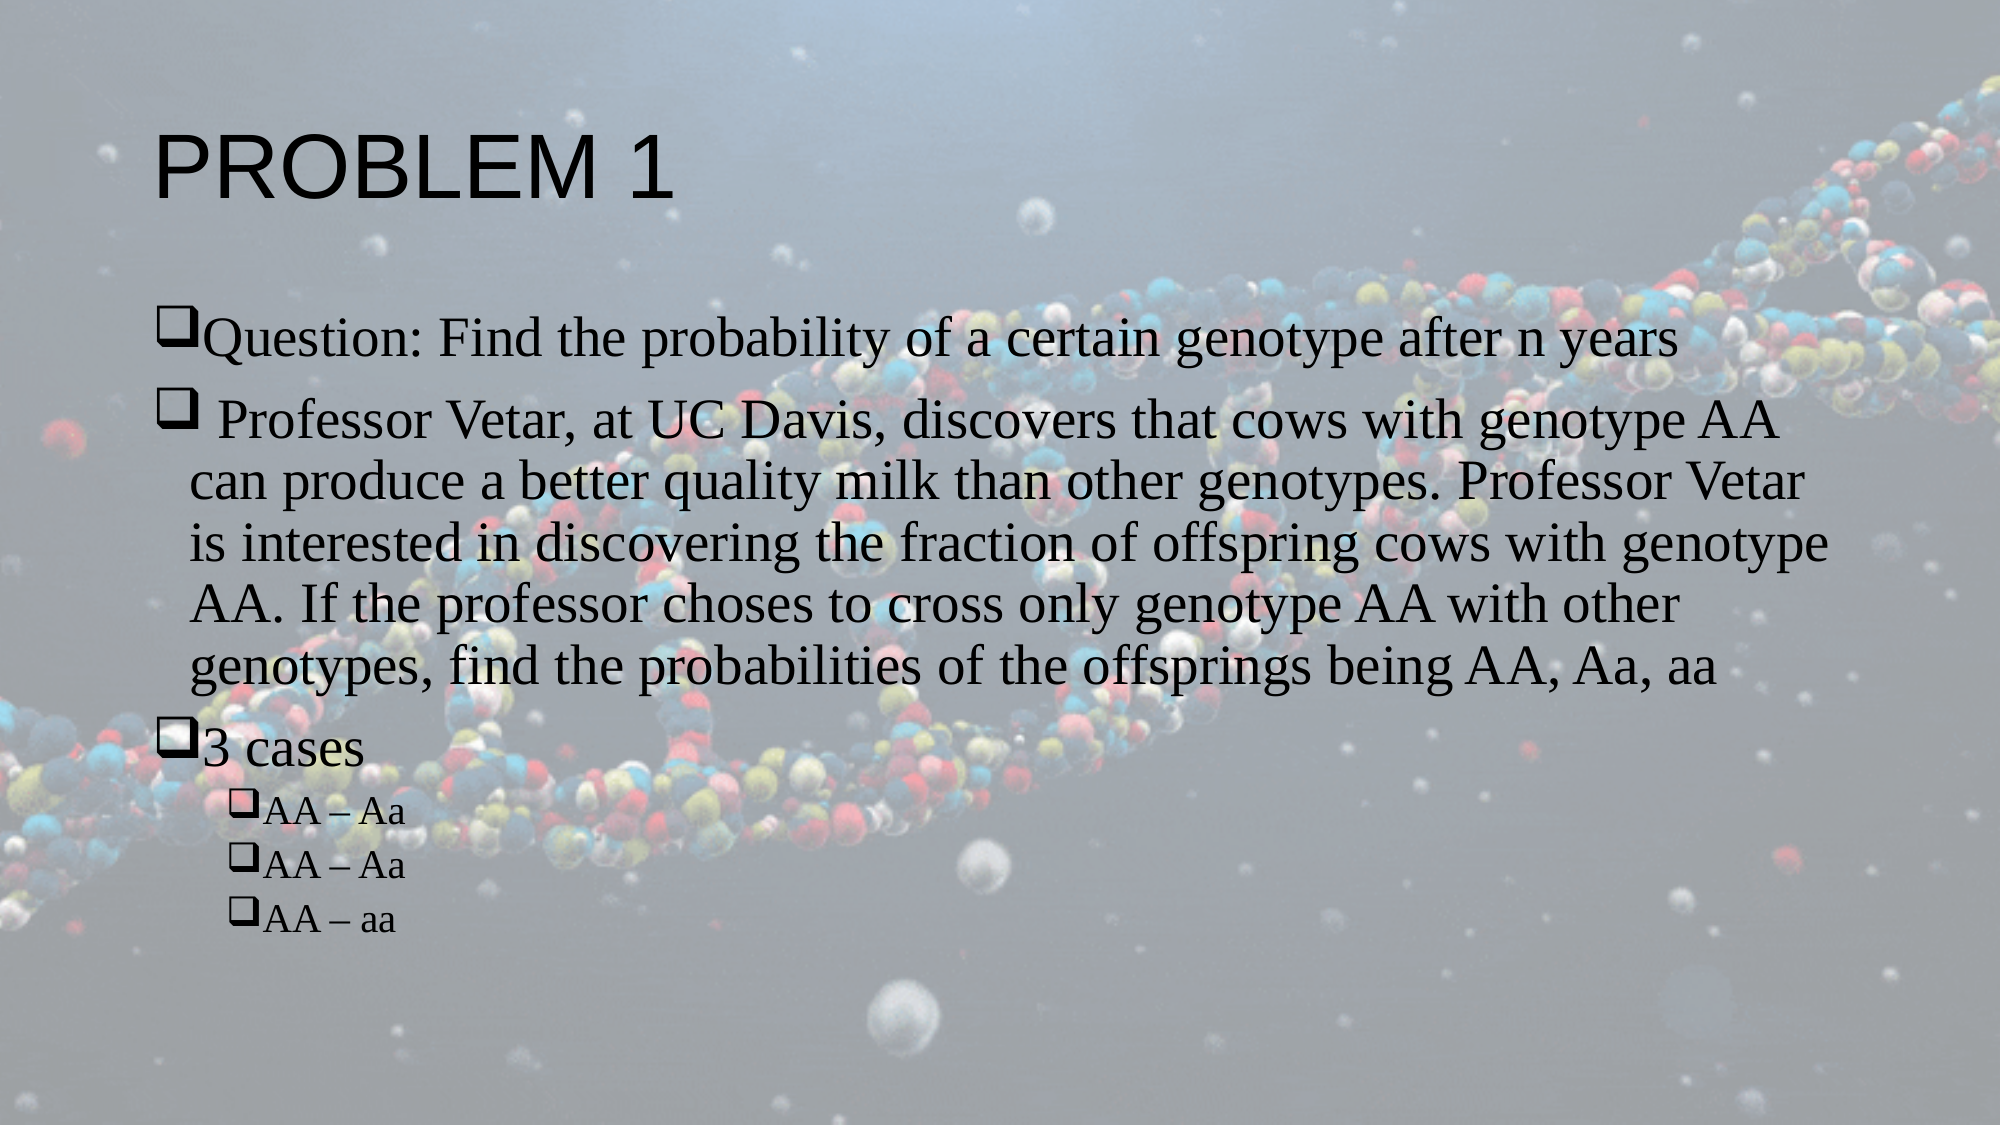

# PROBLEM 1
Question: Find the probability of a certain genotype after n years
 Professor Vetar, at UC Davis, discovers that cows with genotype AA can produce a better quality milk than other genotypes. Professor Vetar is interested in discovering the fraction of offspring cows with genotype AA. If the professor choses to cross only genotype AA with other genotypes, find the probabilities of the offsprings being AA, Aa, aa
3 cases
AA – Aa
AA – Aa
AA – aa